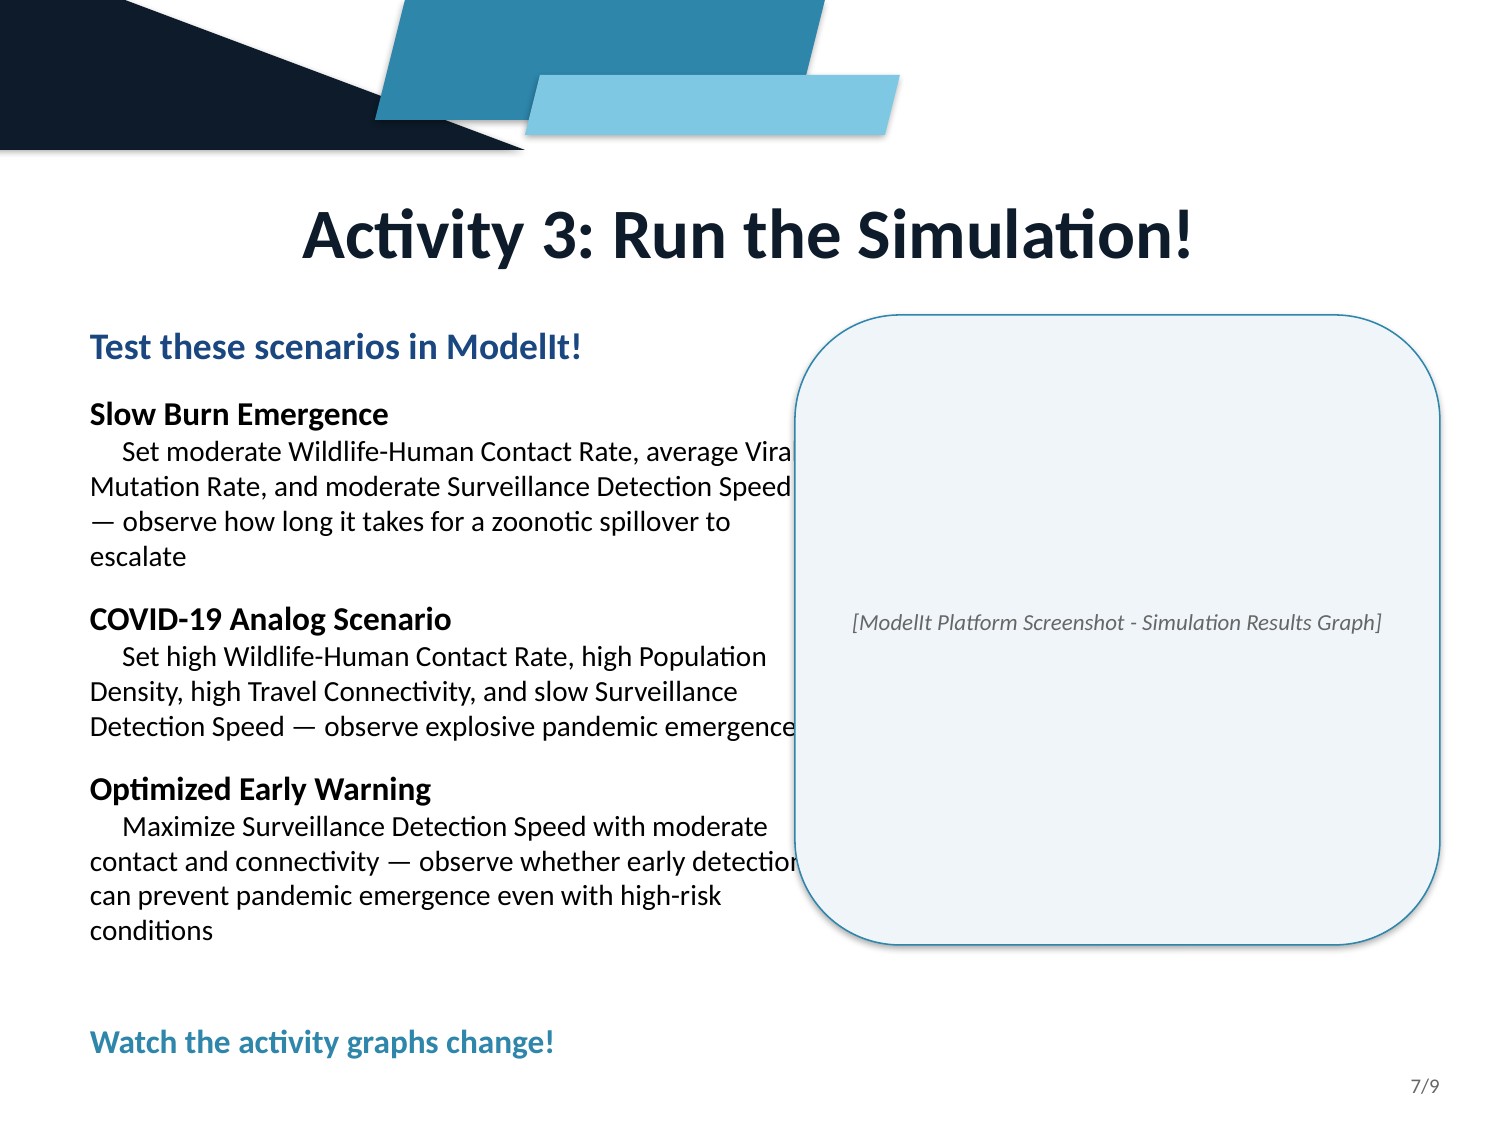

Activity 3: Run the Simulation!
Test these scenarios in ModelIt!
Slow Burn Emergence
     Set moderate Wildlife-Human Contact Rate, average Viral Mutation Rate, and moderate Surveillance Detection Speed — observe how long it takes for a zoonotic spillover to escalate
COVID-19 Analog Scenario
     Set high Wildlife-Human Contact Rate, high Population Density, high Travel Connectivity, and slow Surveillance Detection Speed — observe explosive pandemic emergence
Optimized Early Warning
     Maximize Surveillance Detection Speed with moderate contact and connectivity — observe whether early detection can prevent pandemic emergence even with high-risk conditions
Watch the activity graphs change!

[ModelIt Platform Screenshot - Simulation Results Graph]
7/9